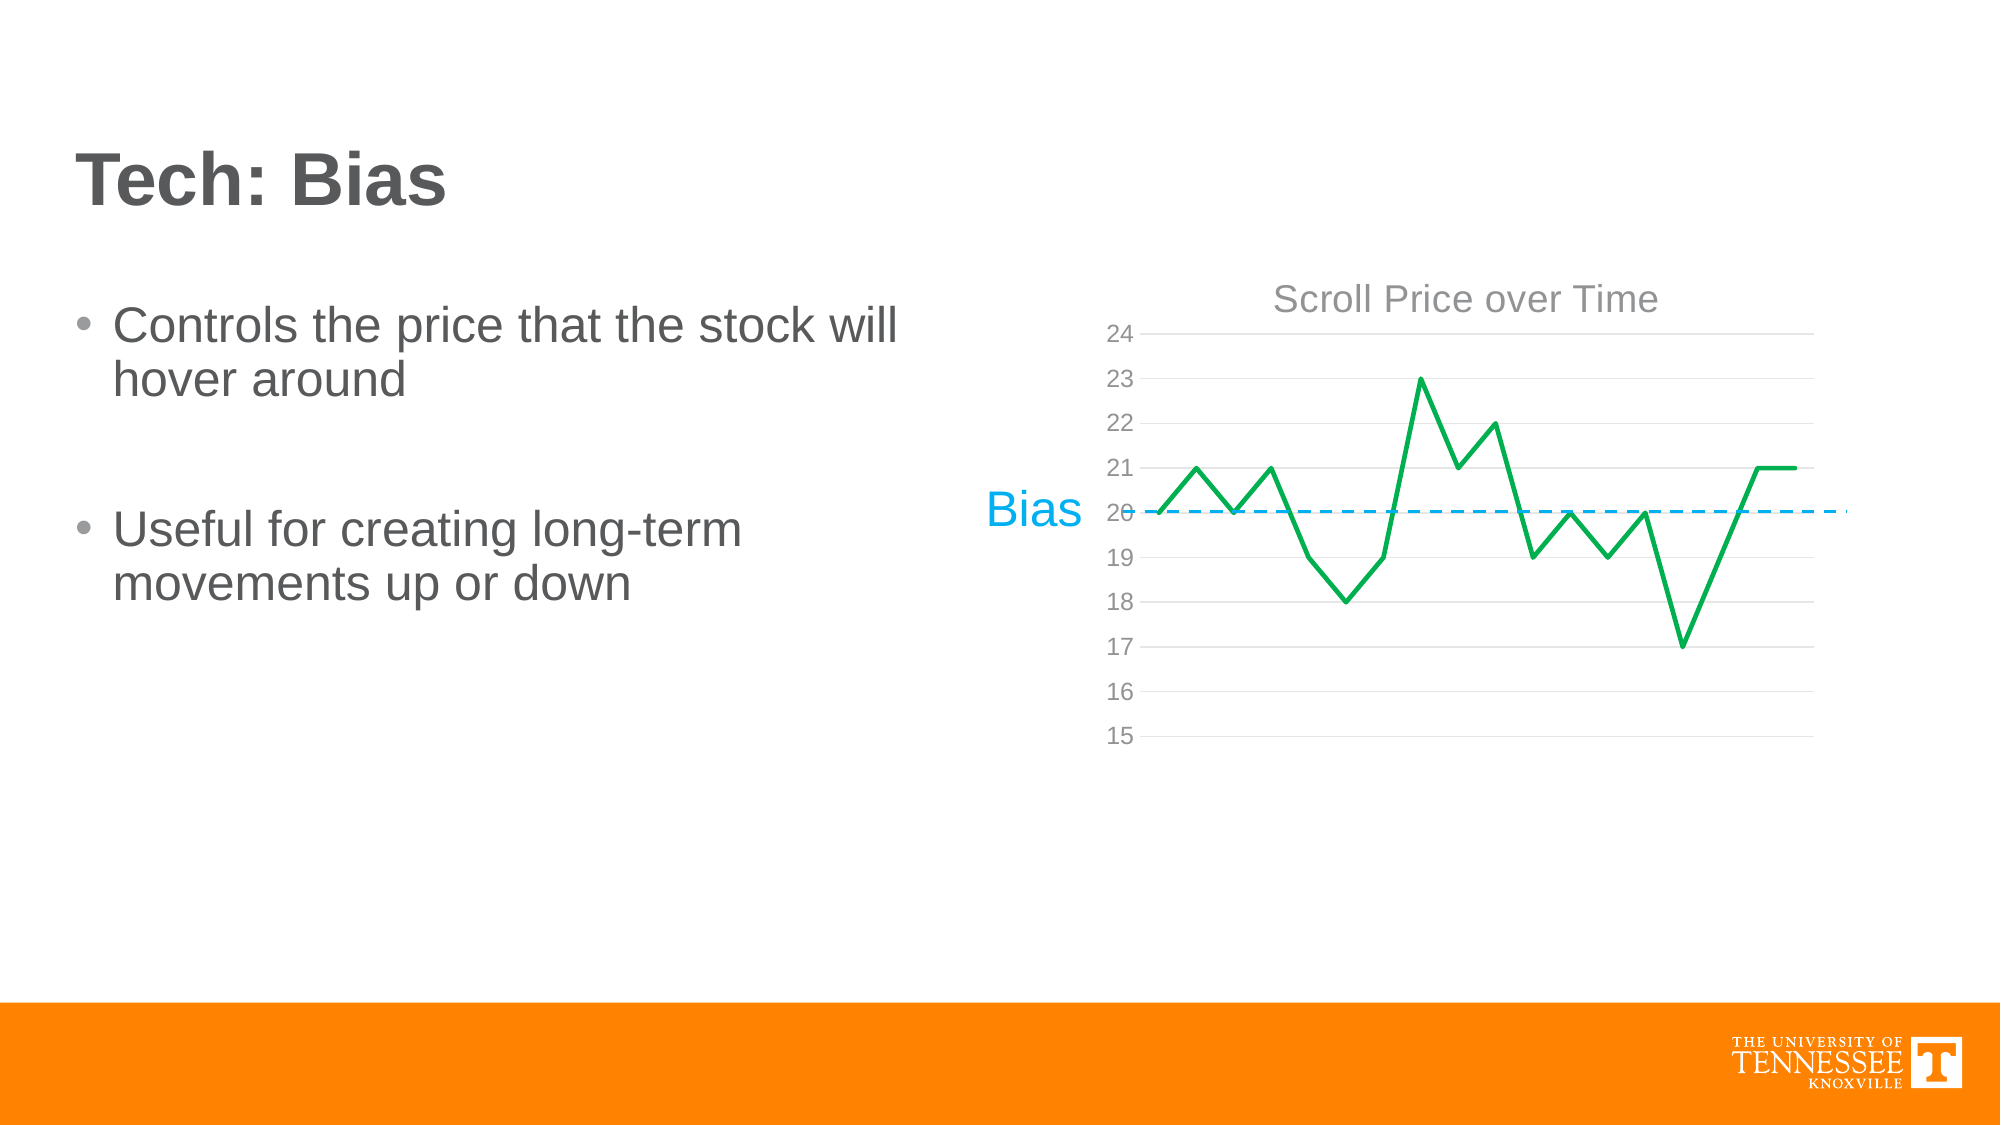

# Tech: Bias

### Chart: Scroll Price over Time

| Category | Series 1 |
|---|---|
| Category 1 | 20.0 |
| Category 2 | 21.0 |
| Category 3 | 20.0 |
| Category 4 | 21.0 |
Controls the price that the stock will hover around

Useful for creating long-term movements up or down
Bias